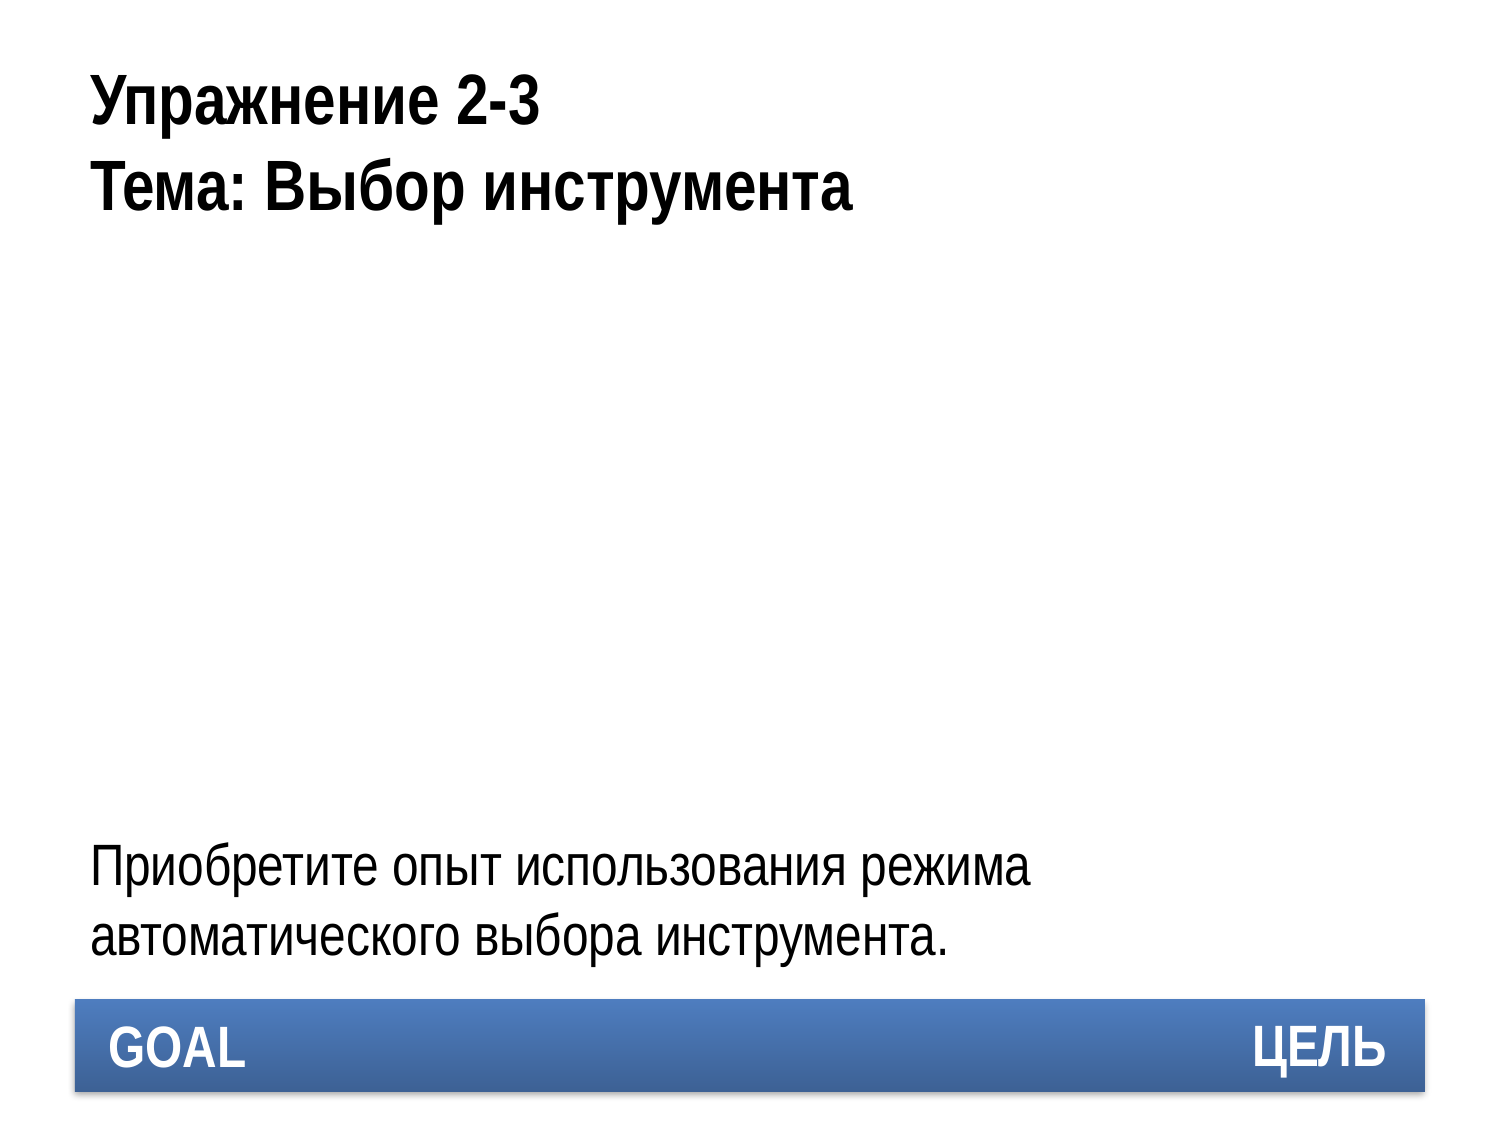

# Упражнение 2-3 Тема: Выбор инструмента
Приобретите опыт использования режима автоматического выбора инструмента.
ЦЕЛЬ